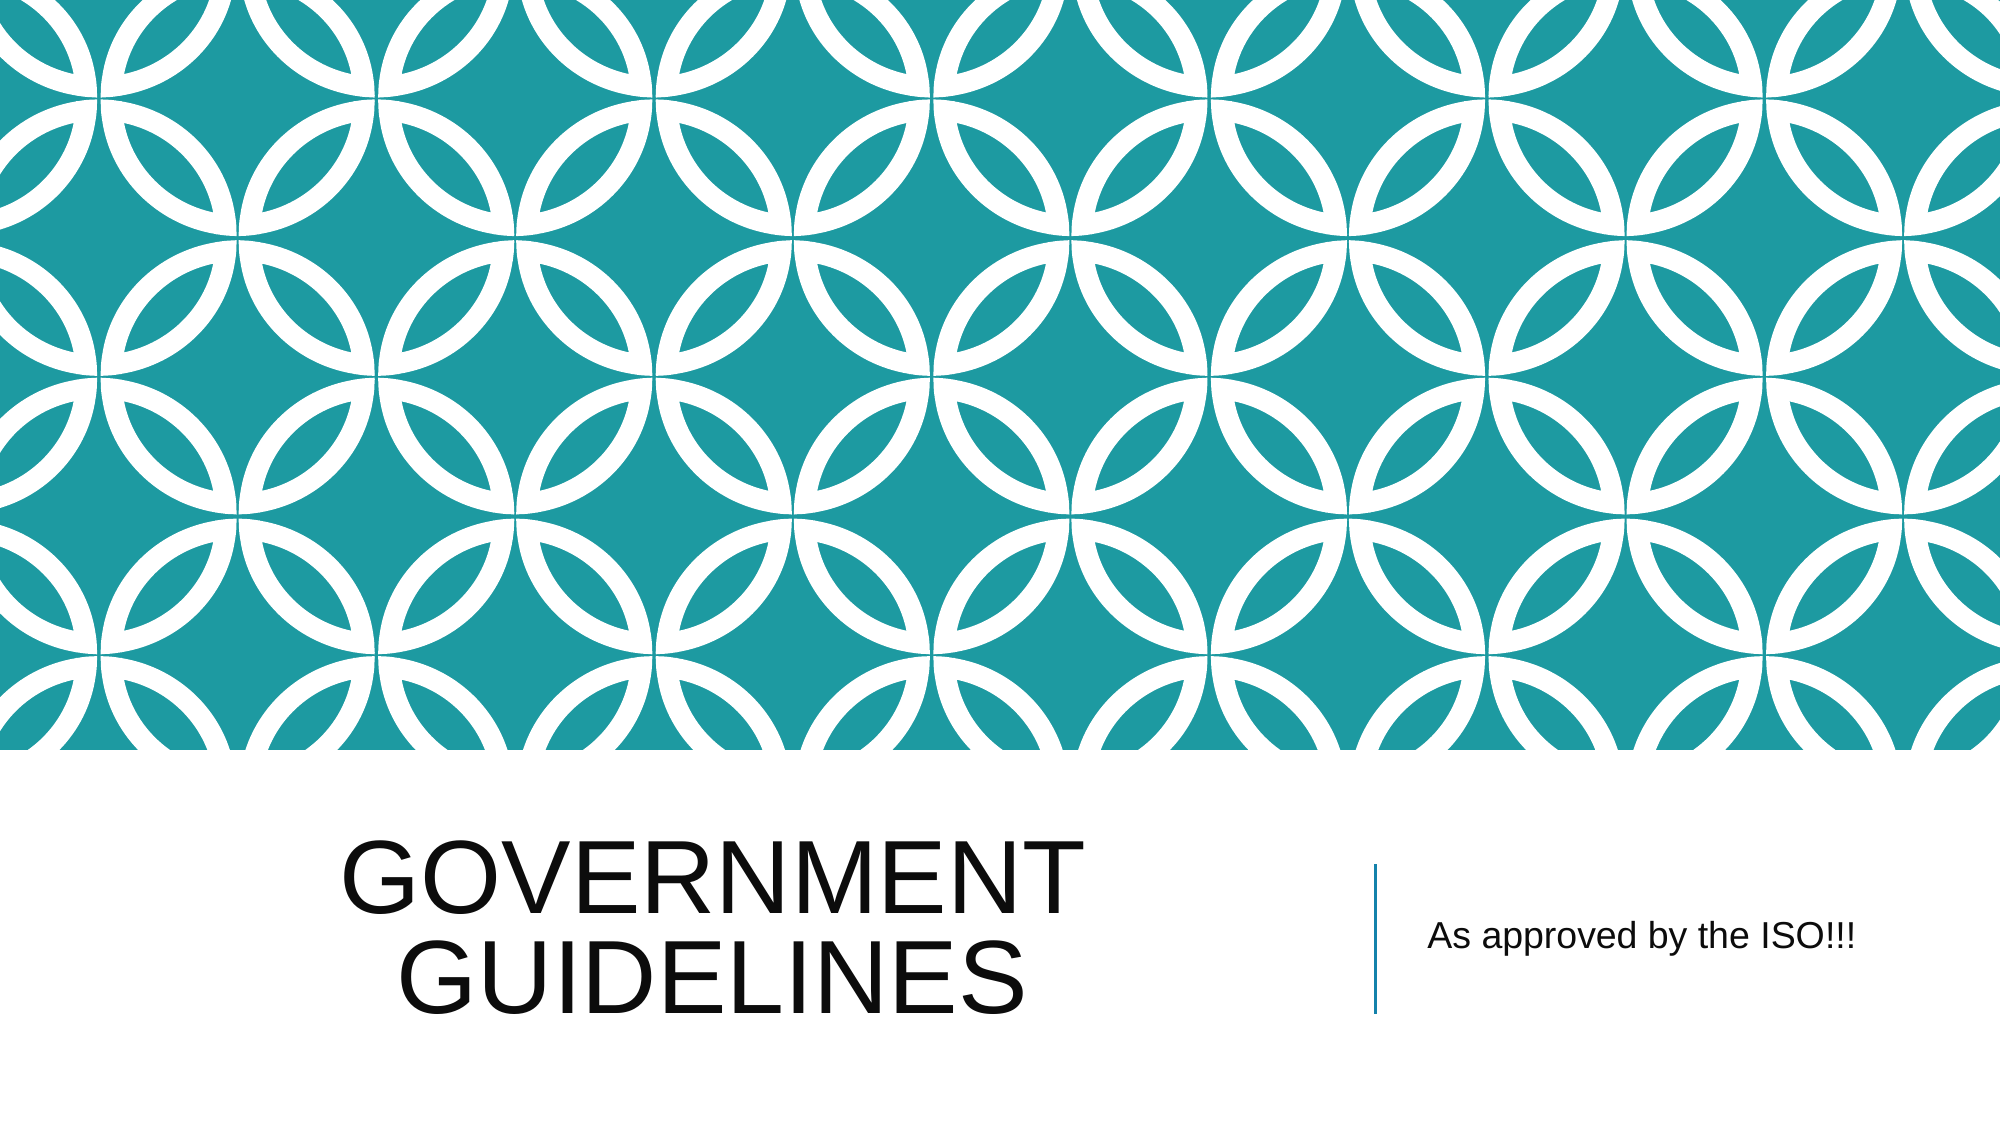

# GOVERNMENT GUIDELINES
As approved by the ISO!!!